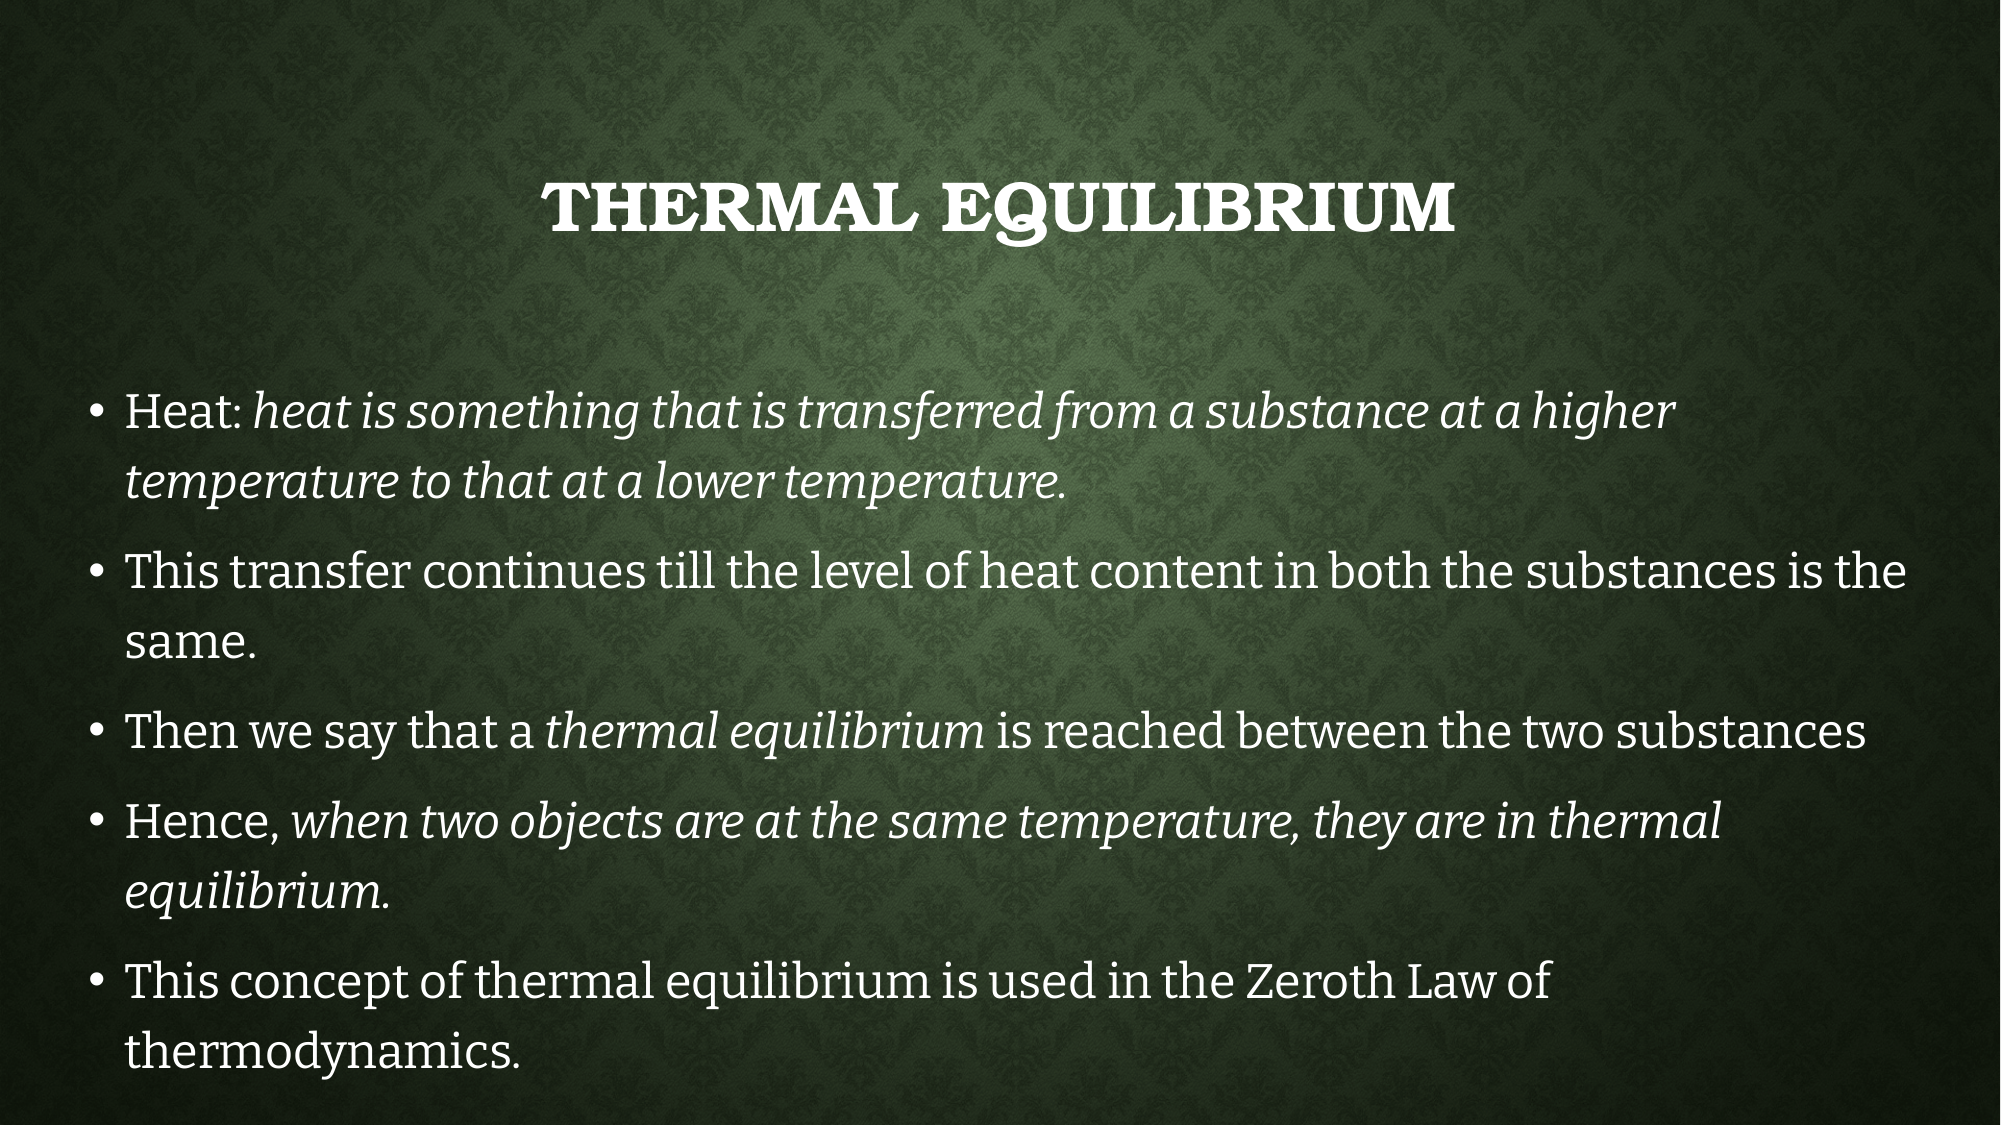

# Thermal Equilibrium
Heat: heat is something that is transferred from a substance at a higher temperature to that at a lower temperature.
This transfer continues till the level of heat content in both the substances is the same.
Then we say that a thermal equilibrium is reached between the two substances
Hence, when two objects are at the same temperature, they are in thermal equilibrium.
This concept of thermal equilibrium is used in the Zeroth Law of thermodynamics.